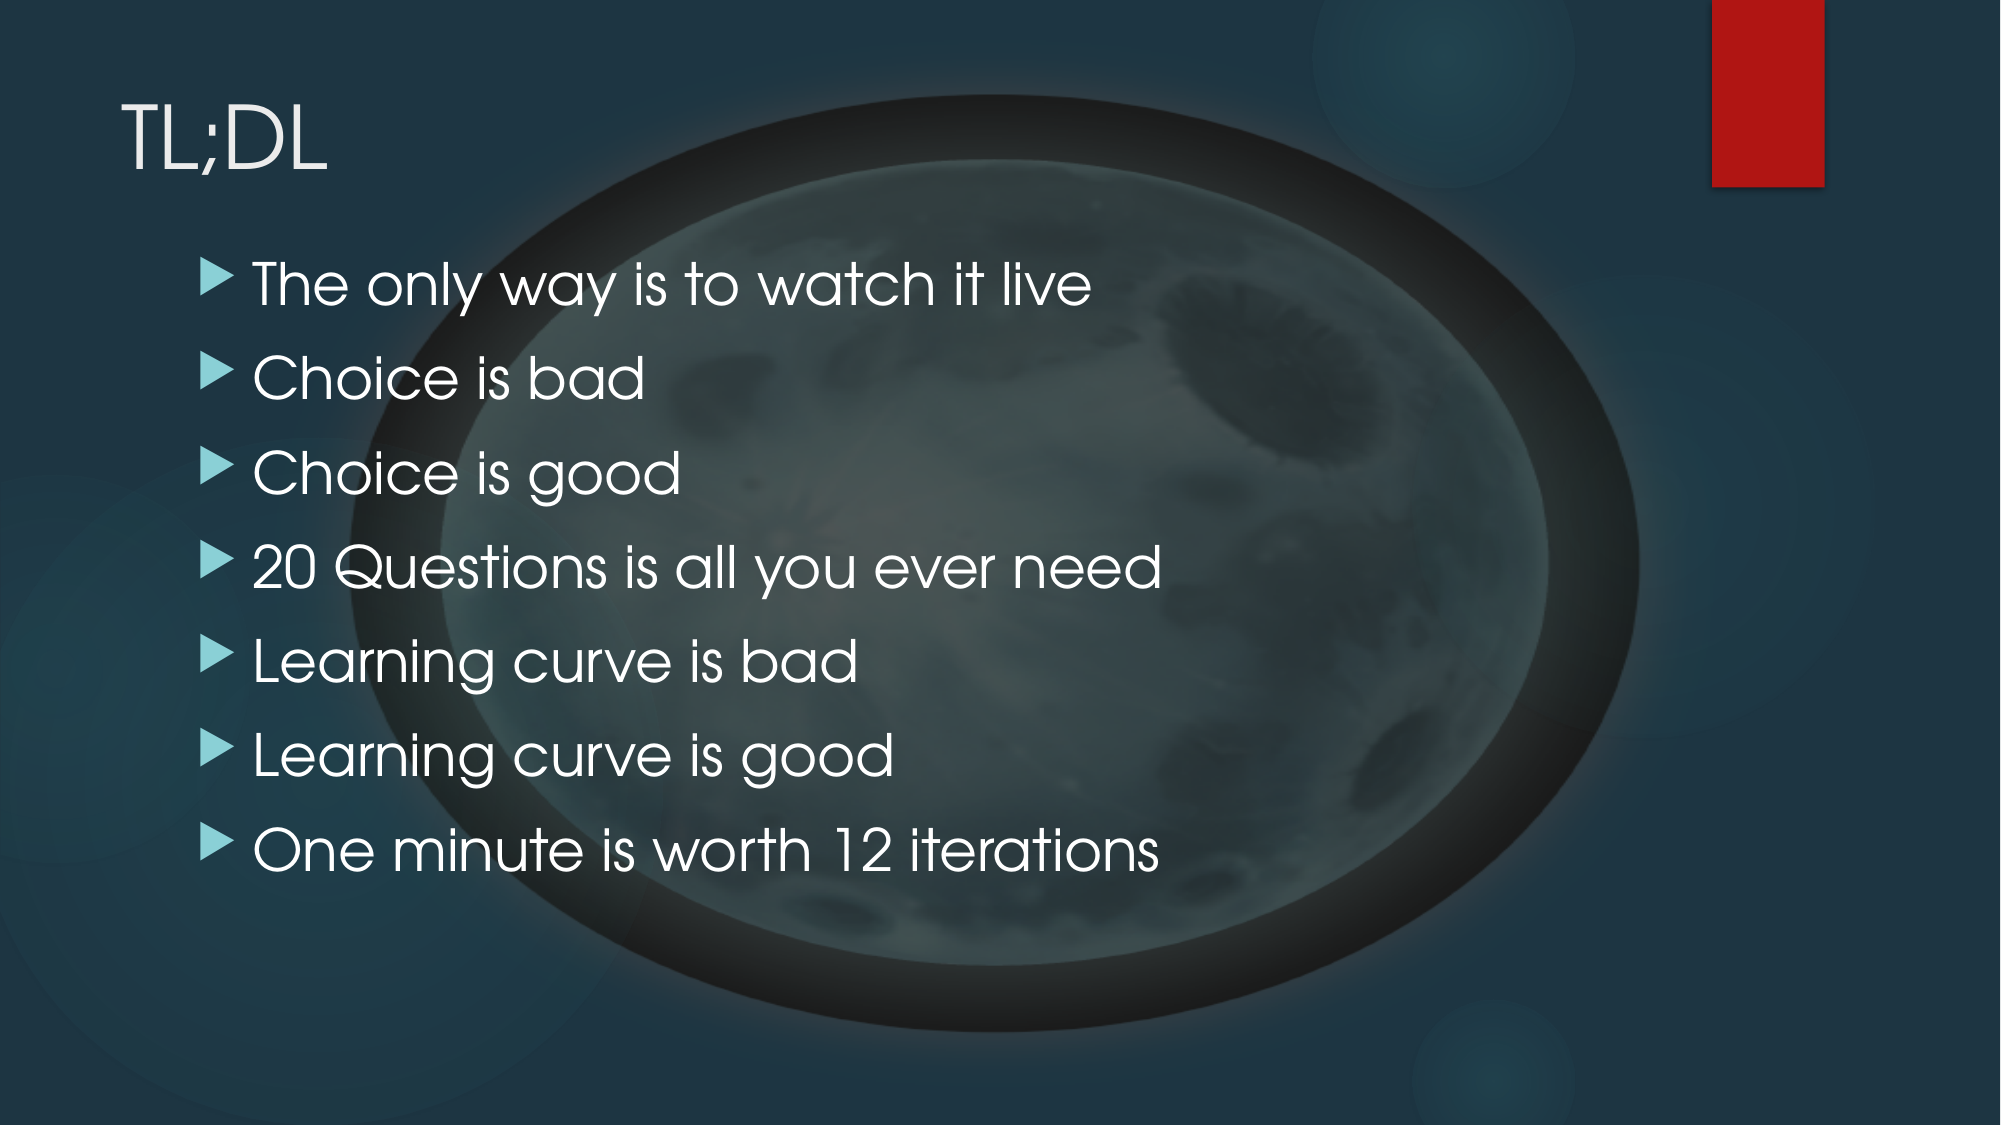

# TL;DL
The only way is to watch it live
Choice is bad
Choice is good
20 Questions is all you ever need
Learning curve is bad
Learning curve is good
One minute is worth 12 iterations